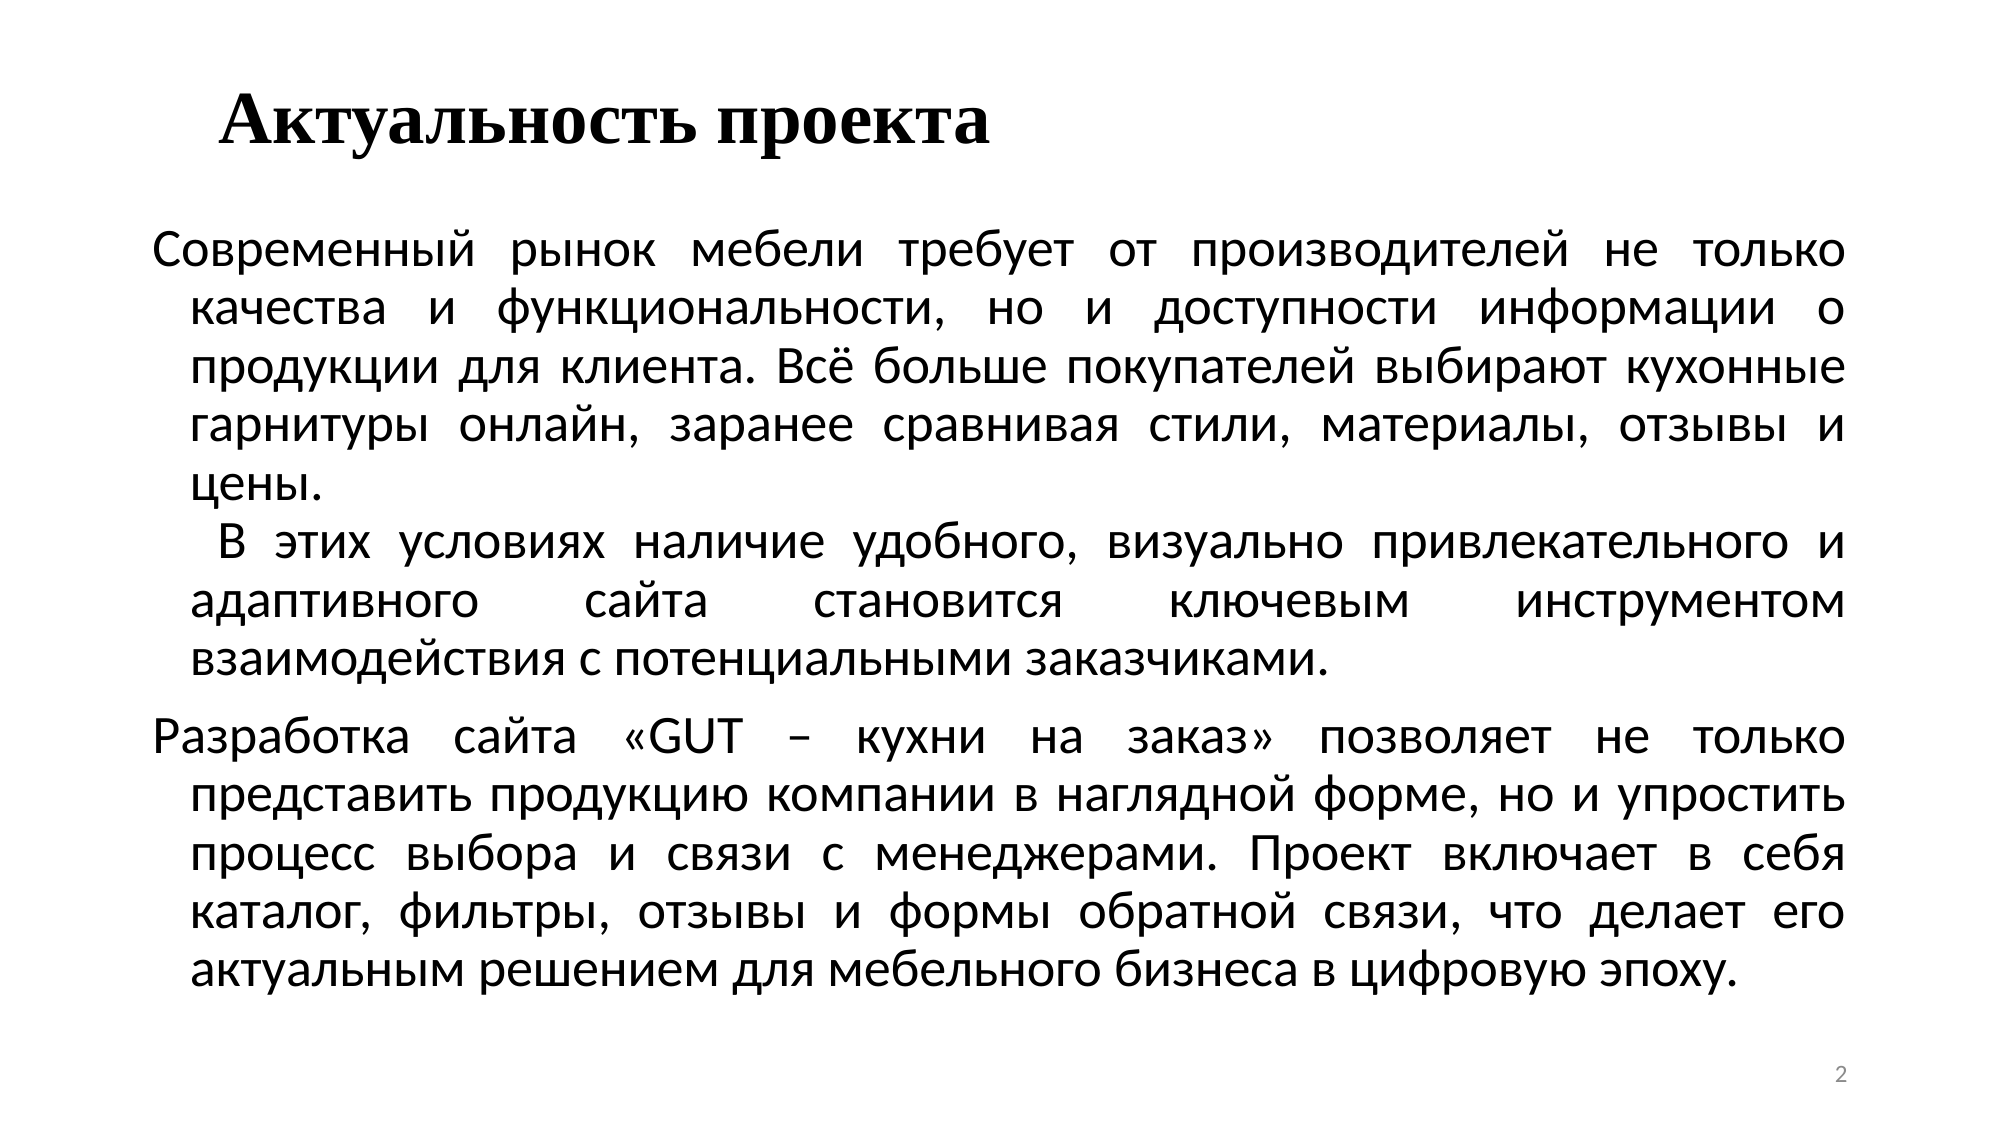

# Актуальность проекта
Современный рынок мебели требует от производителей не только качества и функциональности, но и доступности информации о продукции для клиента. Всё больше покупателей выбирают кухонные гарнитуры онлайн, заранее сравнивая стили, материалы, отзывы и цены.
 В этих условиях наличие удобного, визуально привлекательного и адаптивного сайта становится ключевым инструментом взаимодействия с потенциальными заказчиками.
Разработка сайта «GUT – кухни на заказ» позволяет не только представить продукцию компании в наглядной форме, но и упростить процесс выбора и связи с менеджерами. Проект включает в себя каталог, фильтры, отзывы и формы обратной связи, что делает его актуальным решением для мебельного бизнеса в цифровую эпоху.

2